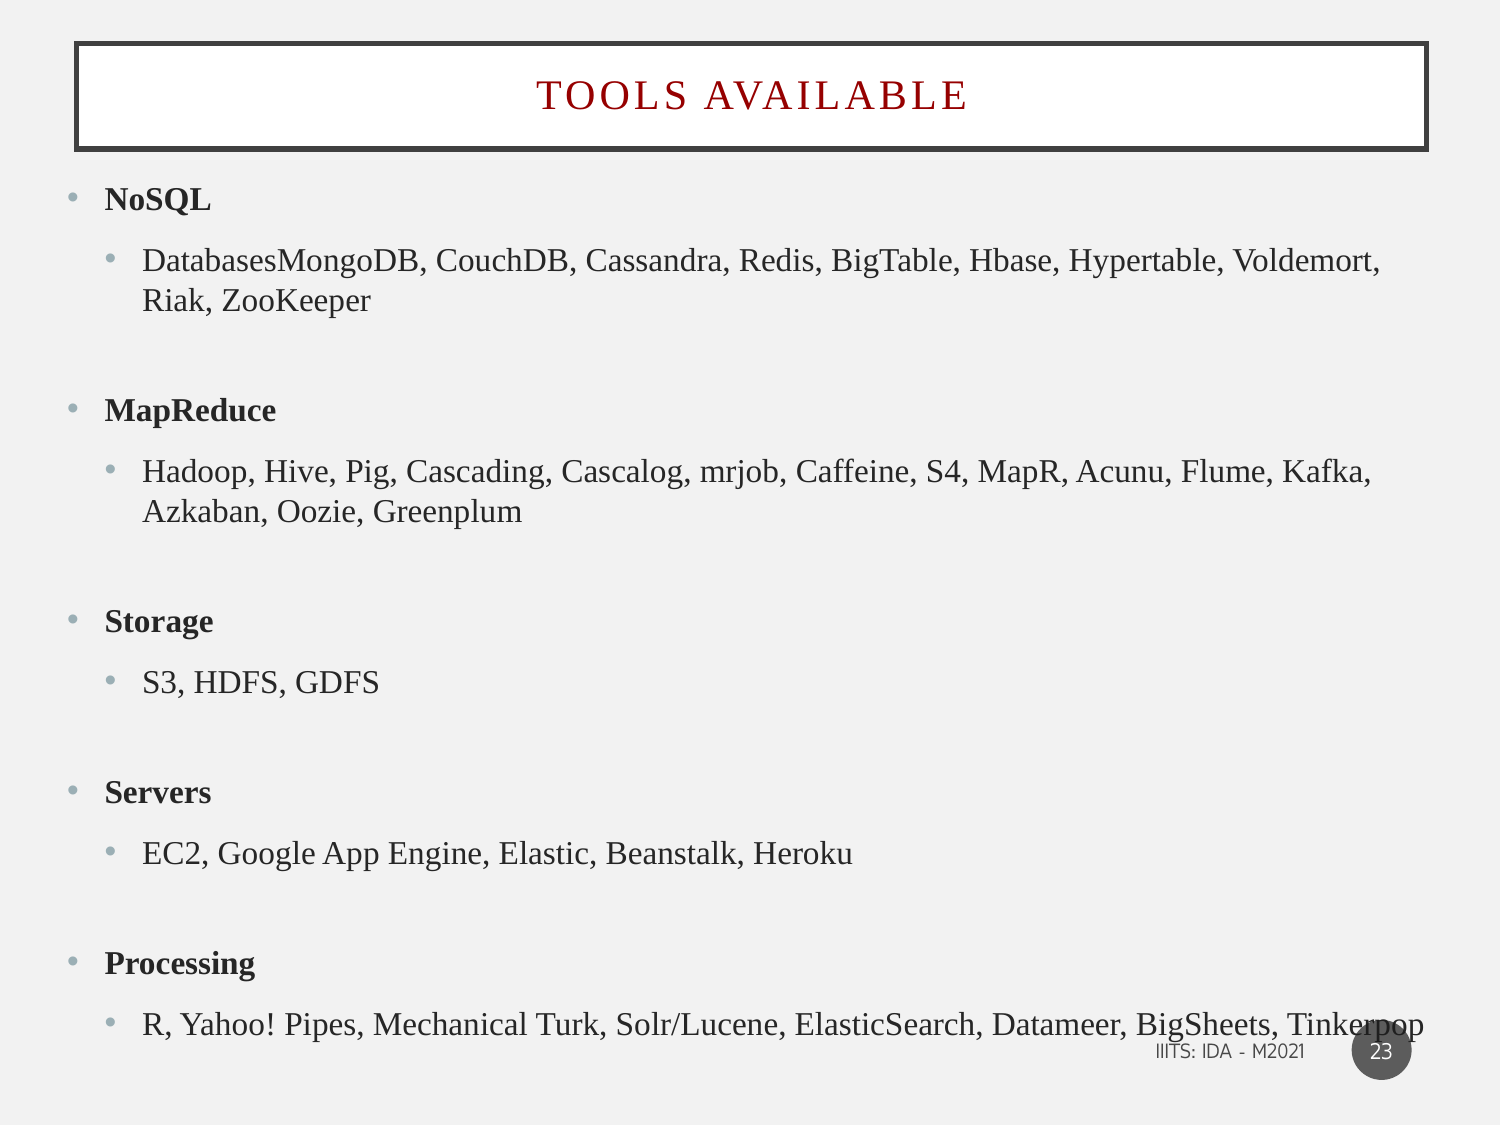

# Tools available
NoSQL
DatabasesMongoDB, CouchDB, Cassandra, Redis, BigTable, Hbase, Hypertable, Voldemort, Riak, ZooKeeper

MapReduce
Hadoop, Hive, Pig, Cascading, Cascalog, mrjob, Caffeine, S4, MapR, Acunu, Flume, Kafka, Azkaban, Oozie, Greenplum

Storage
S3, HDFS, GDFS

Servers
EC2, Google App Engine, Elastic, Beanstalk, Heroku

Processing
R, Yahoo! Pipes, Mechanical Turk, Solr/Lucene, ElasticSearch, Datameer, BigSheets, Tinkerpop
23
IIITS: IDA - M2021